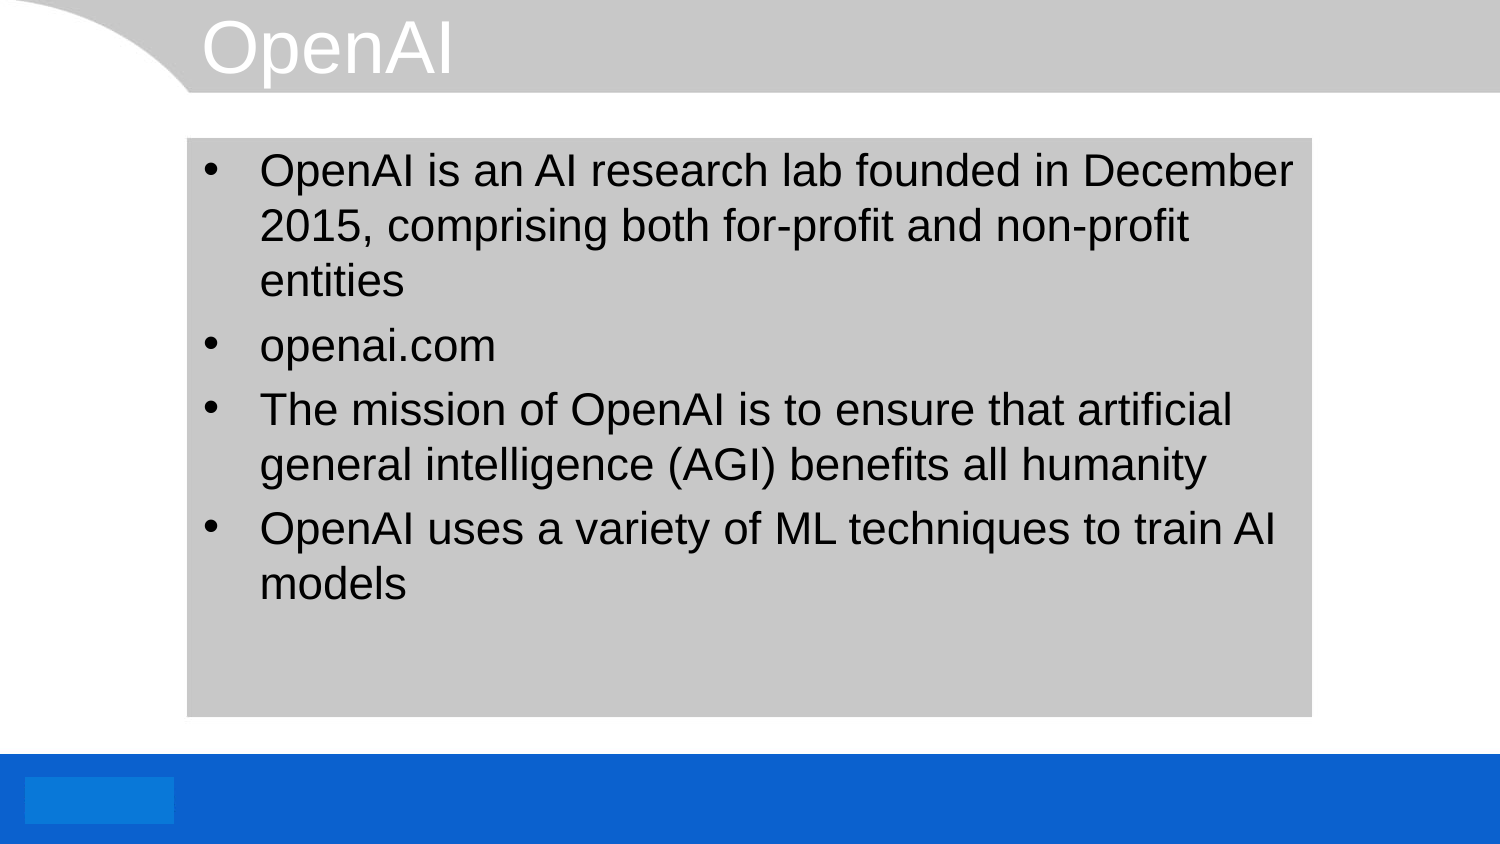

# OpenAI
OpenAI is an AI research lab founded in December 2015, comprising both for-profit and non-profit entities
openai.com
The mission of OpenAI is to ensure that artificial general intelligence (AGI) benefits all humanity
OpenAI uses a variety of ML techniques to train AI models